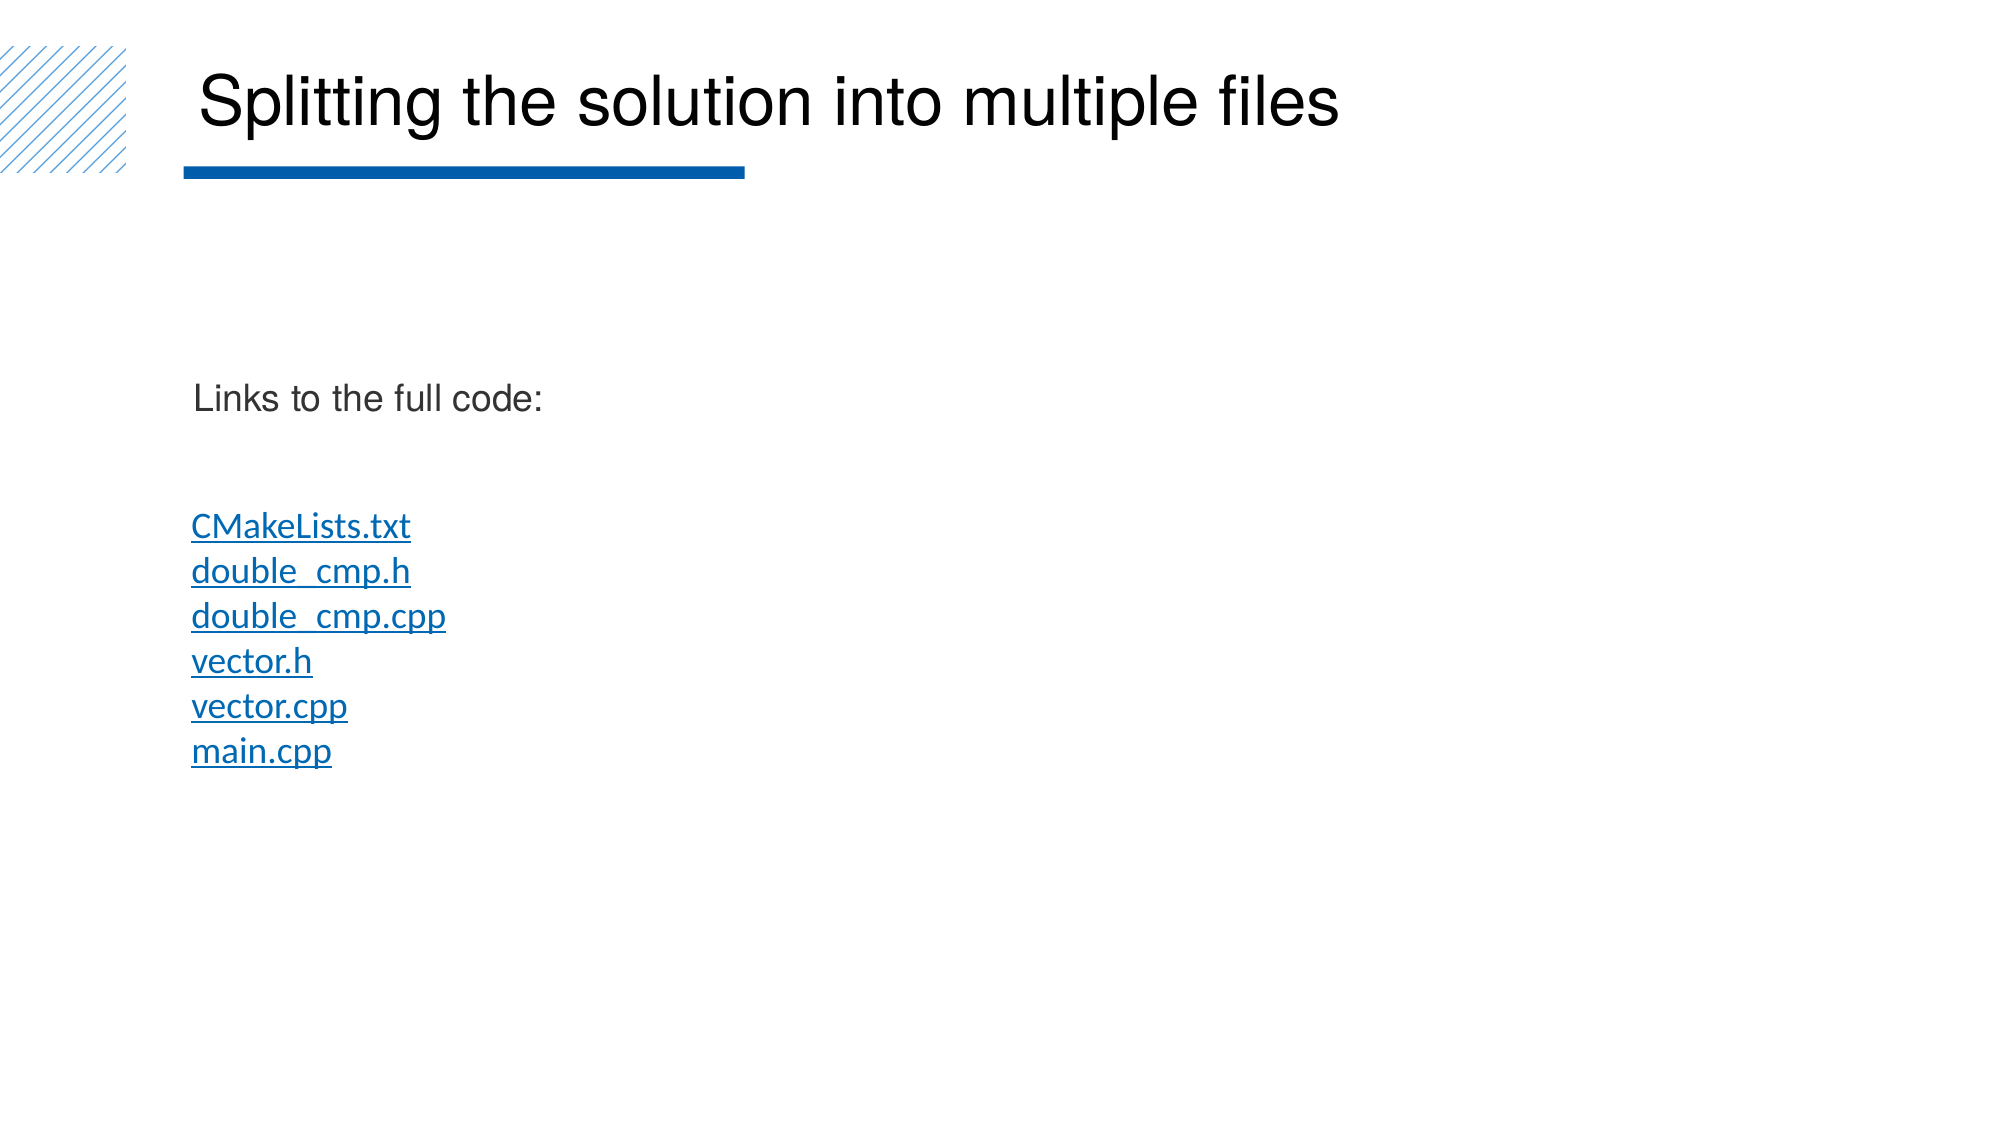

Splitting the solution into multiple files
Links to the full code:
CMakeLists.txt
double_cmp.h
double_cmp.cpp
vector.h
vector.cpp
main.cpp